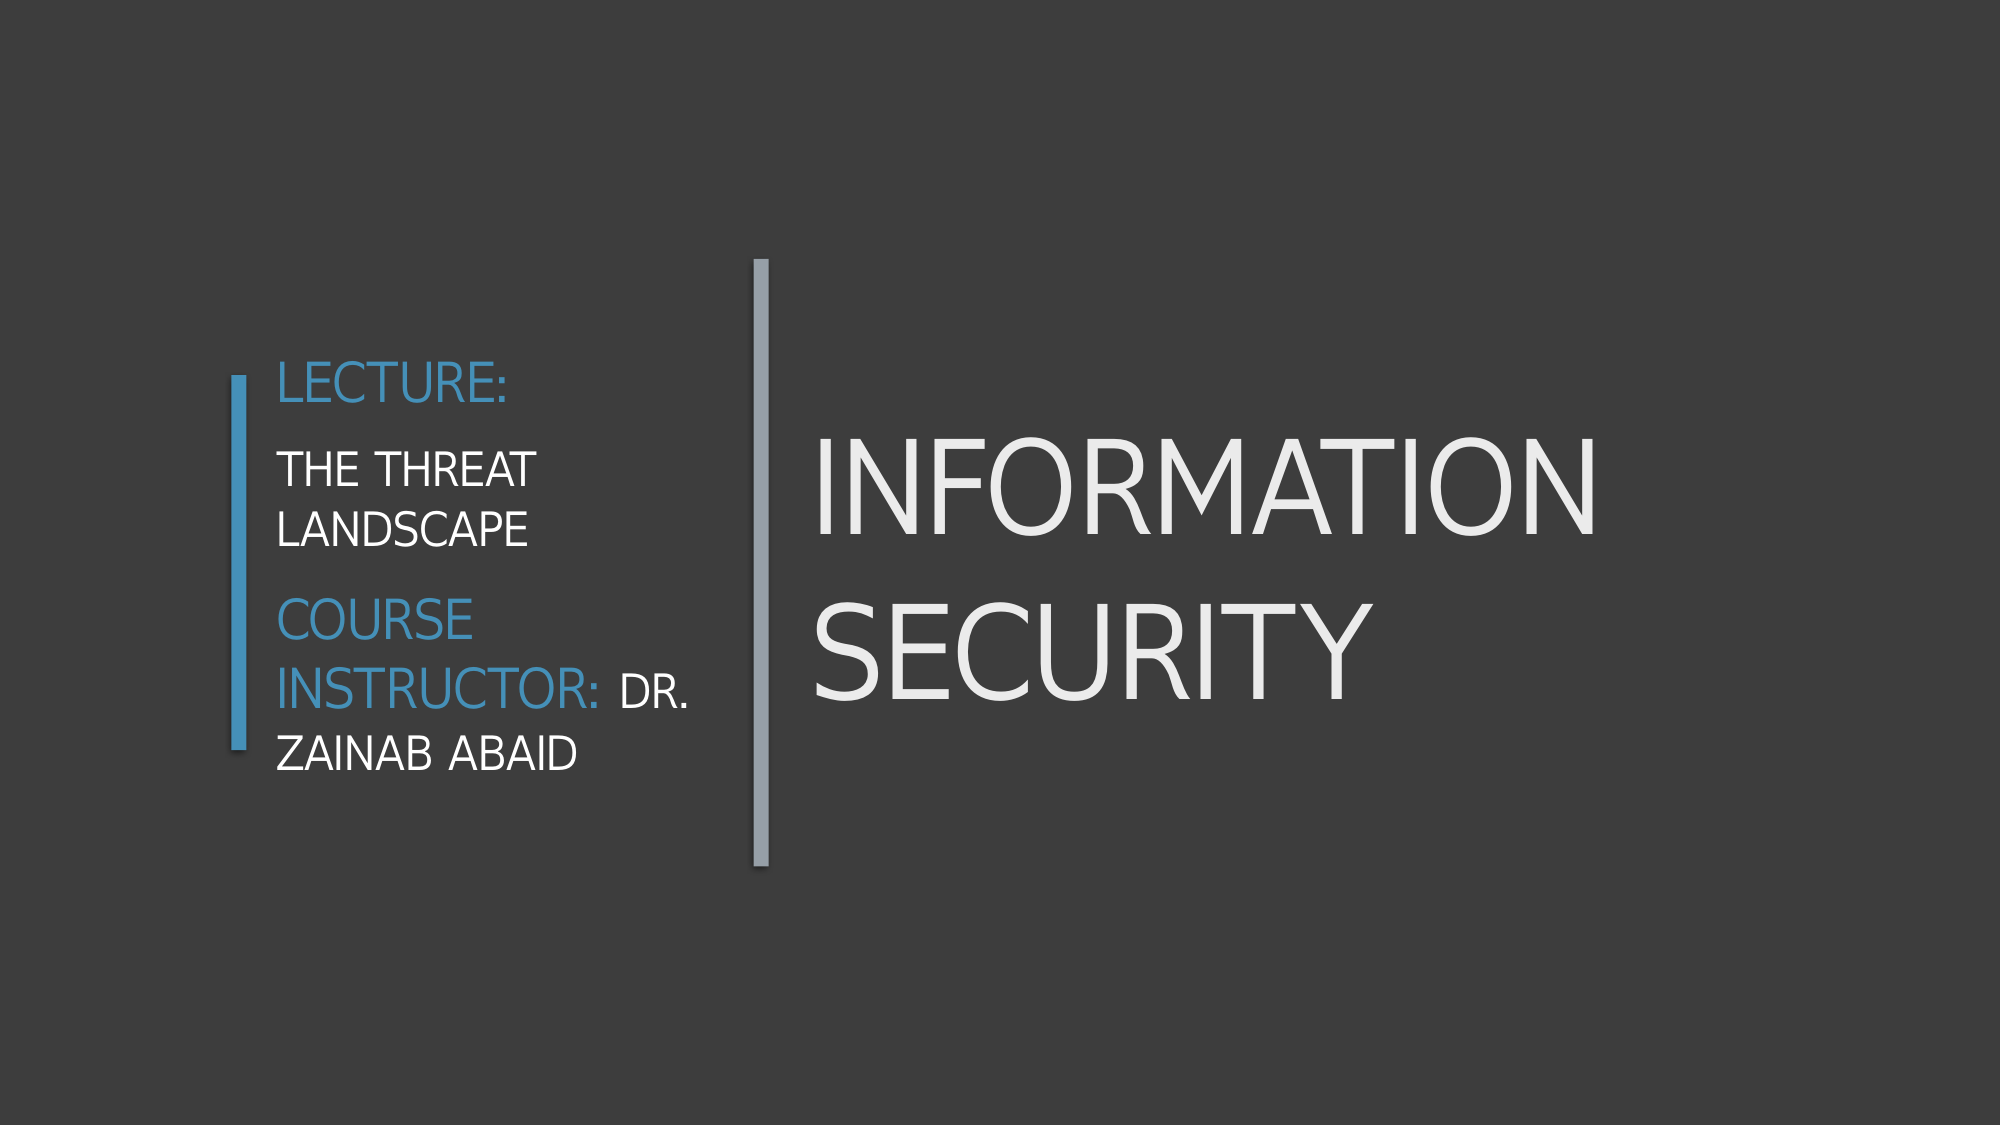

Lecture:
The Threat Landscape
Course Instructor: Dr. Zainab ABaid
# Information Security